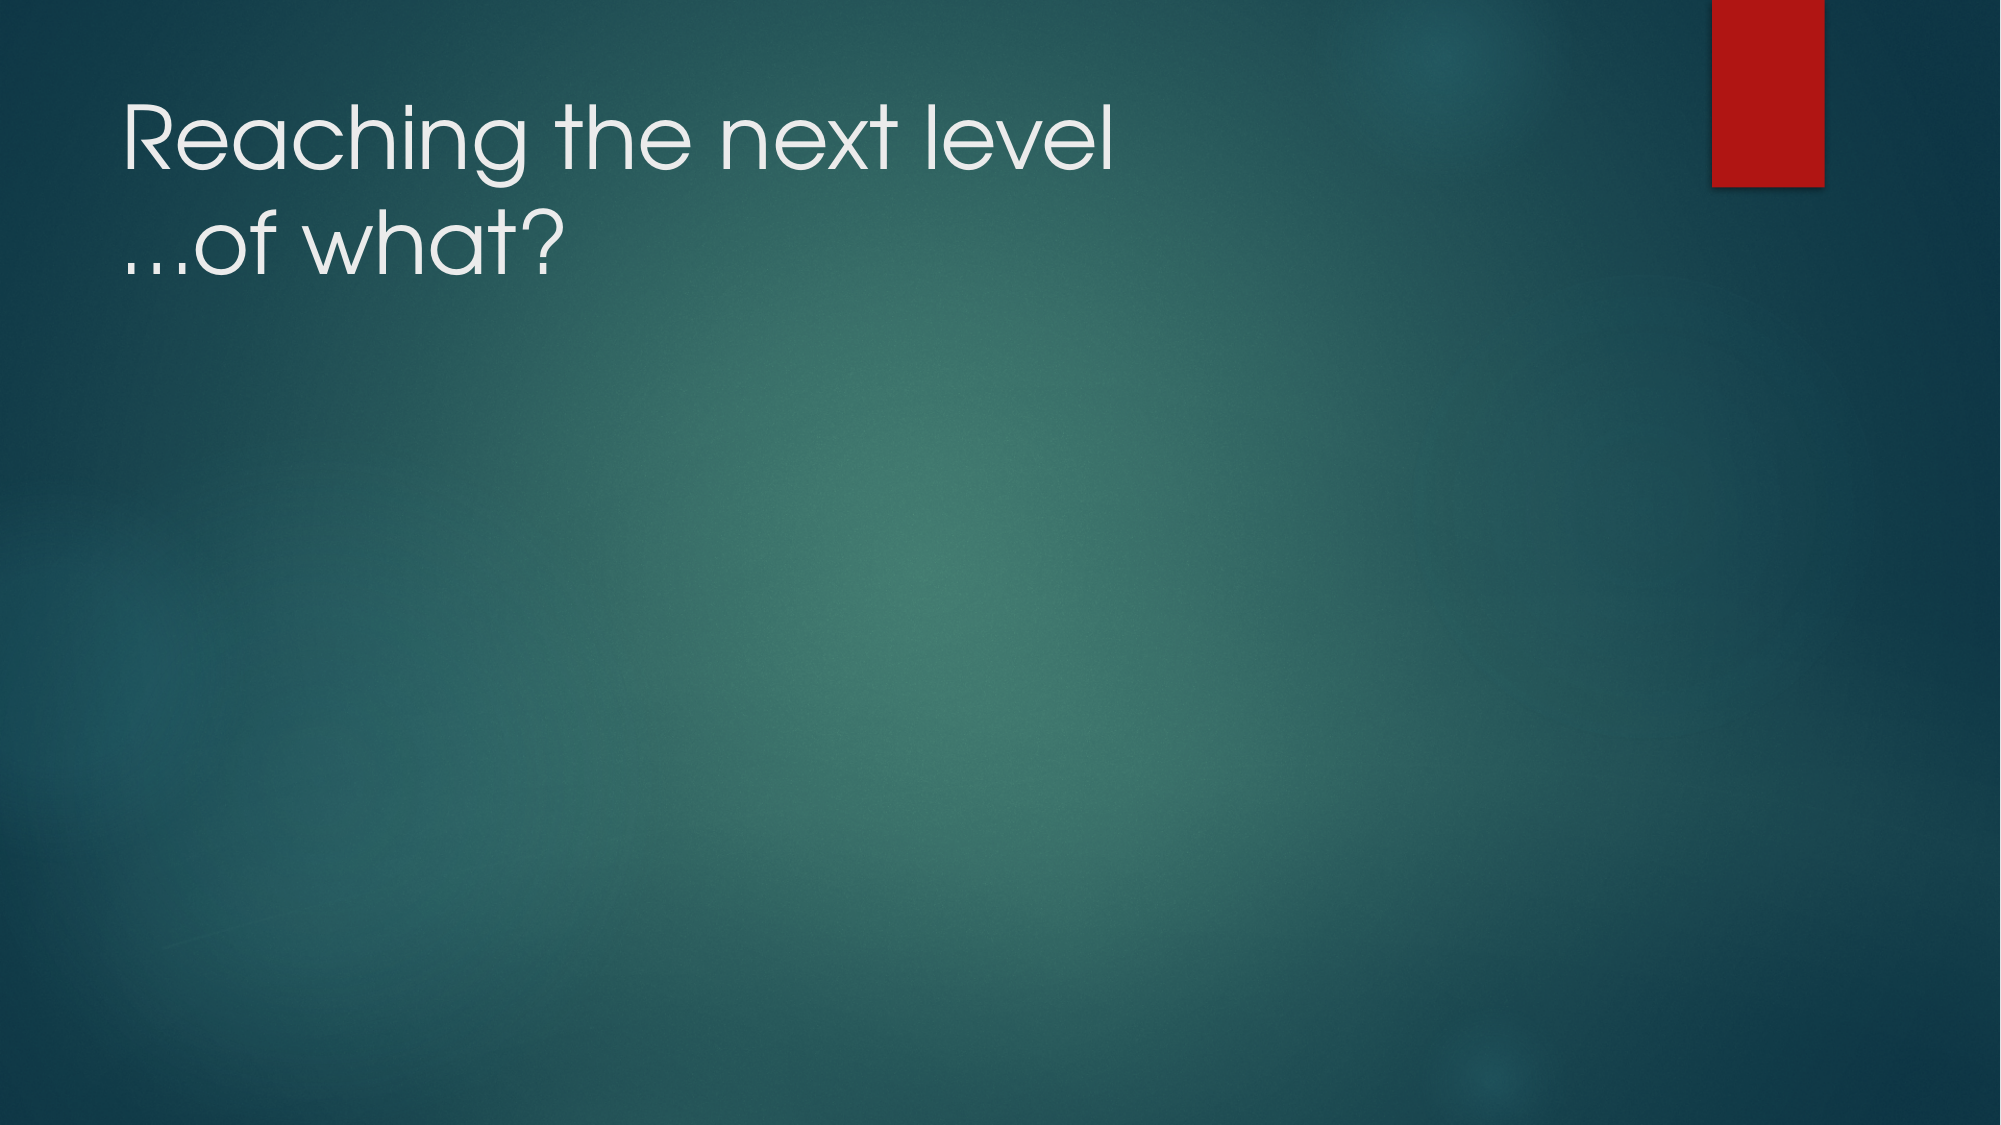

# Reaching the next level …of what?